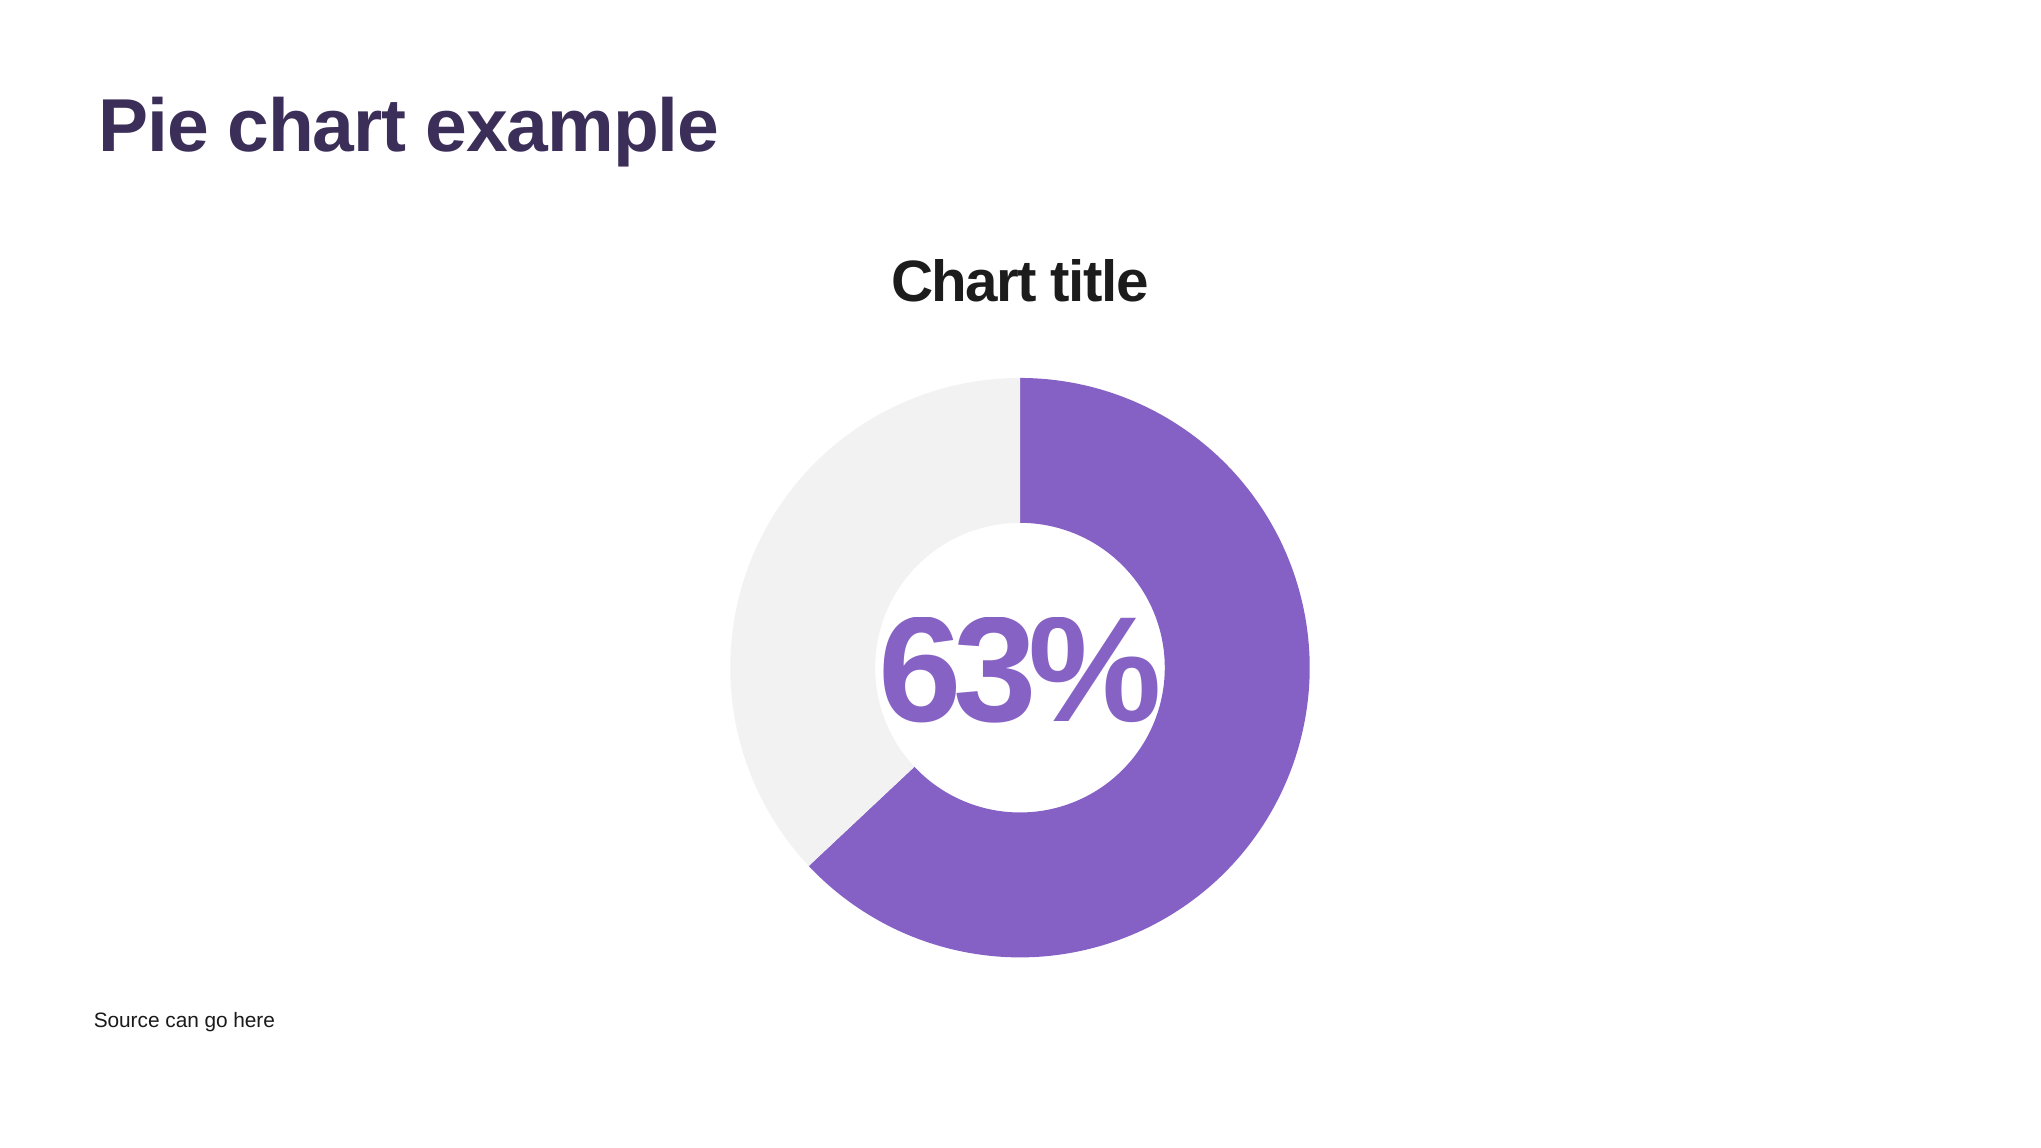

Right click on pie chart and choose “edit data” to update percentage
# Pie chart example
Chart title

### Chart

| Category | Sales |
|---|---|
| 1st Qtr | 63.0 |
| 2nd Qtr | 37.0 |
63%
Source can go here